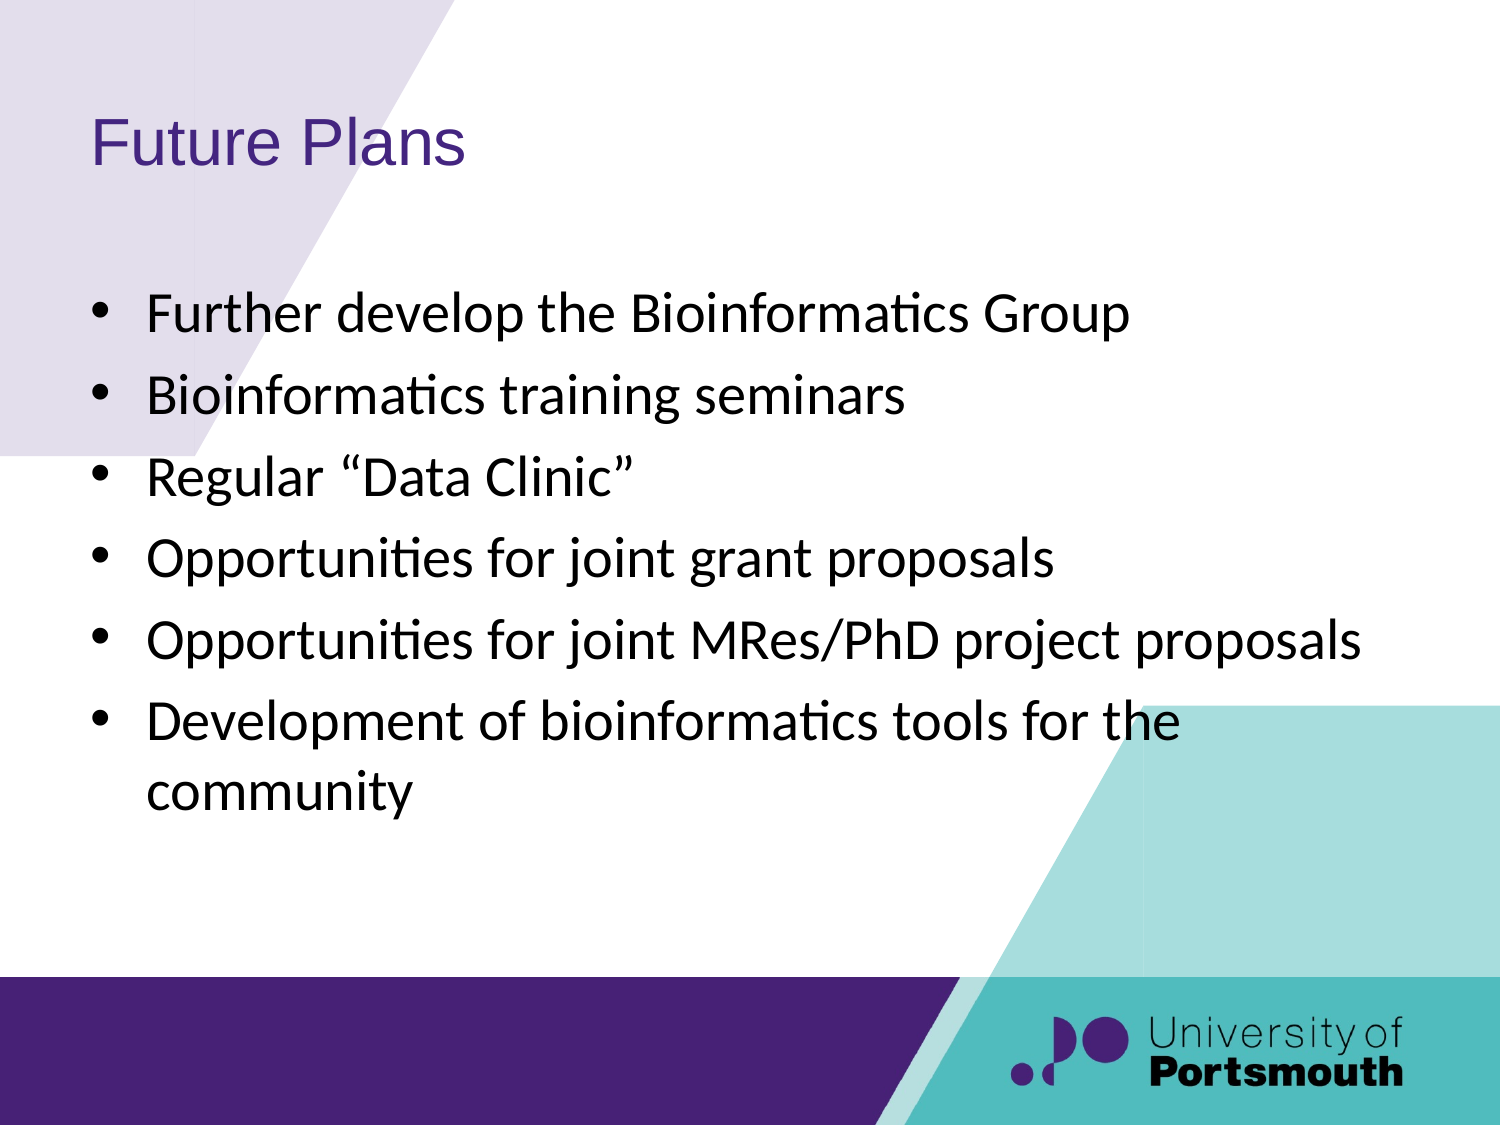

# Future Plans
Further develop the Bioinformatics Group
Bioinformatics training seminars
Regular “Data Clinic”
Opportunities for joint grant proposals
Opportunities for joint MRes/PhD project proposals
Development of bioinformatics tools for the community